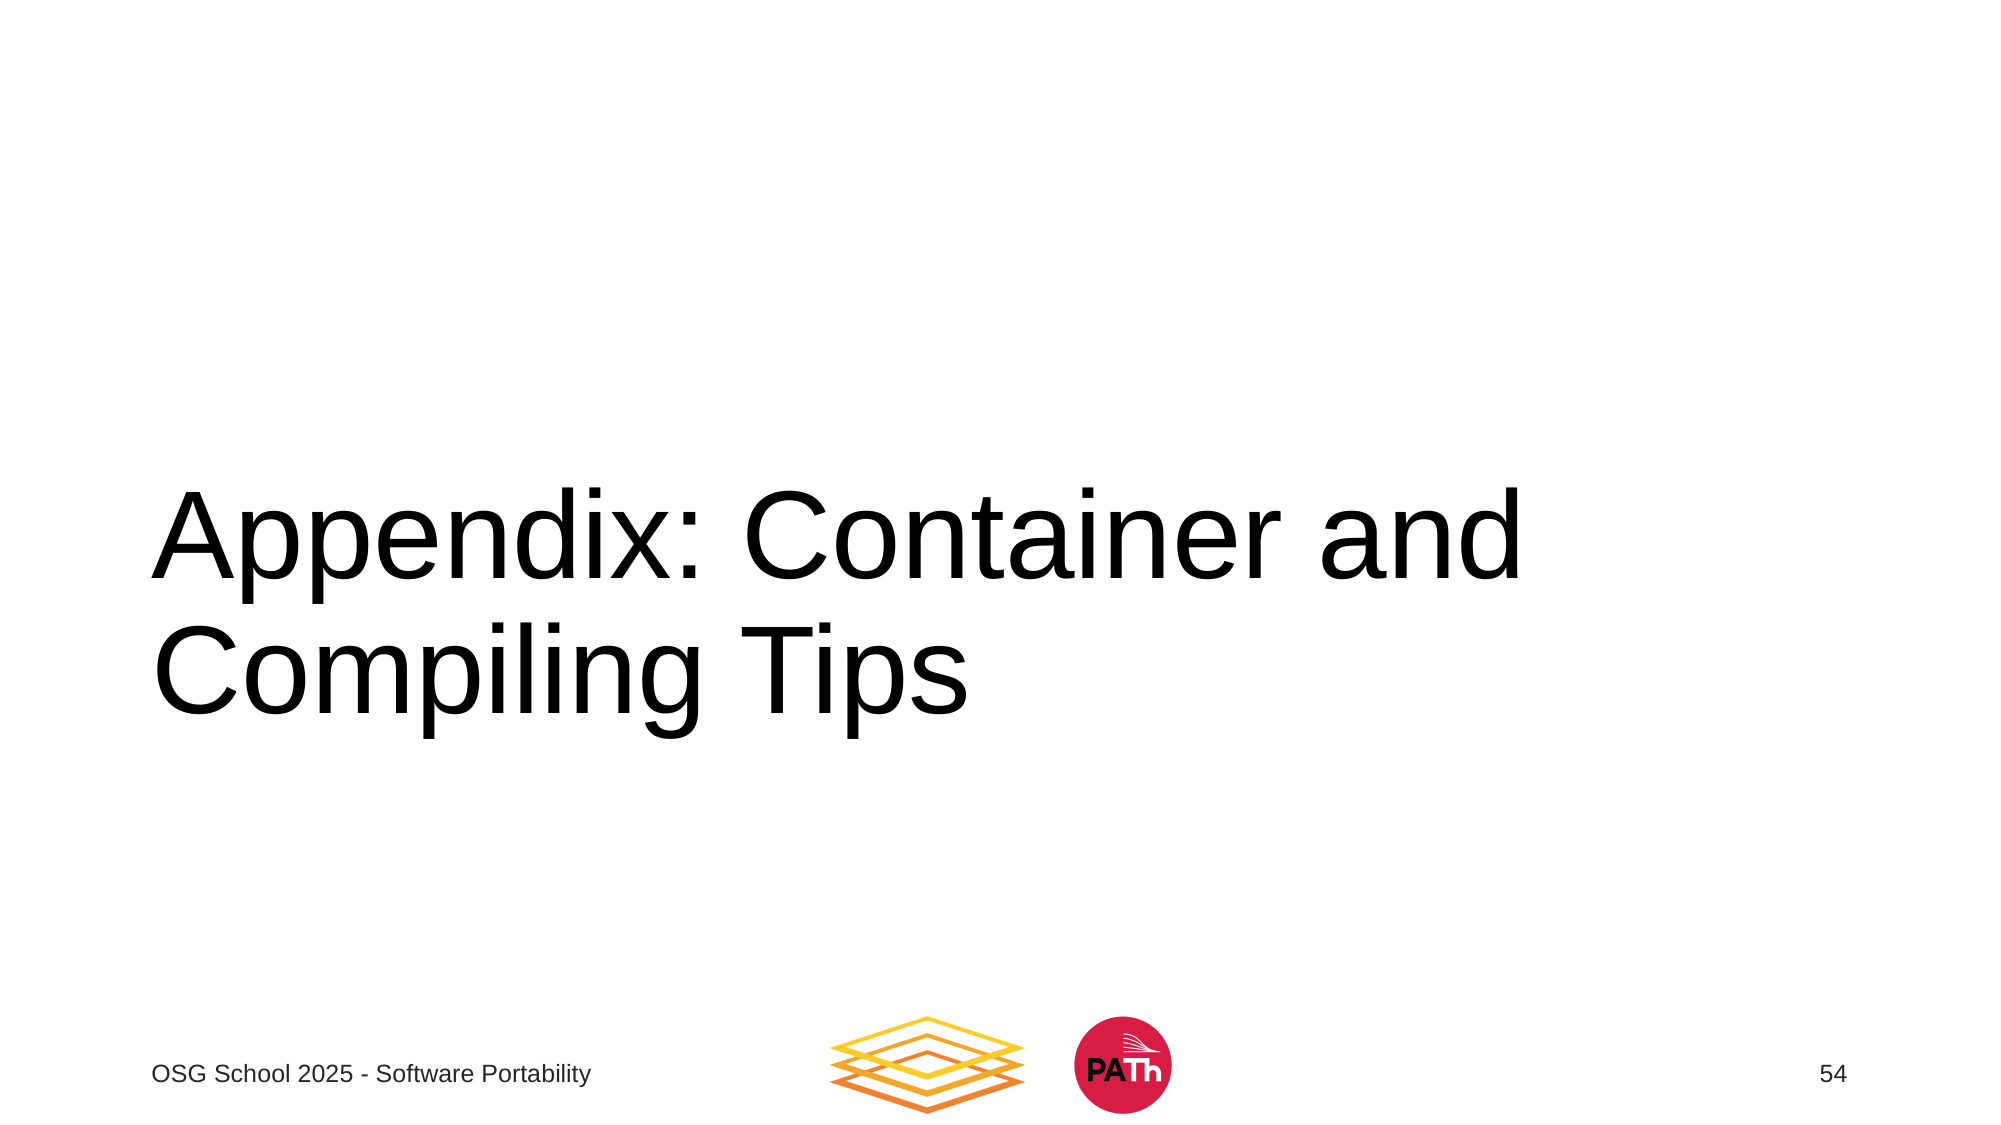

# Appendix: Container and Compiling Tips

OSG School 2025 - Software Portability
54